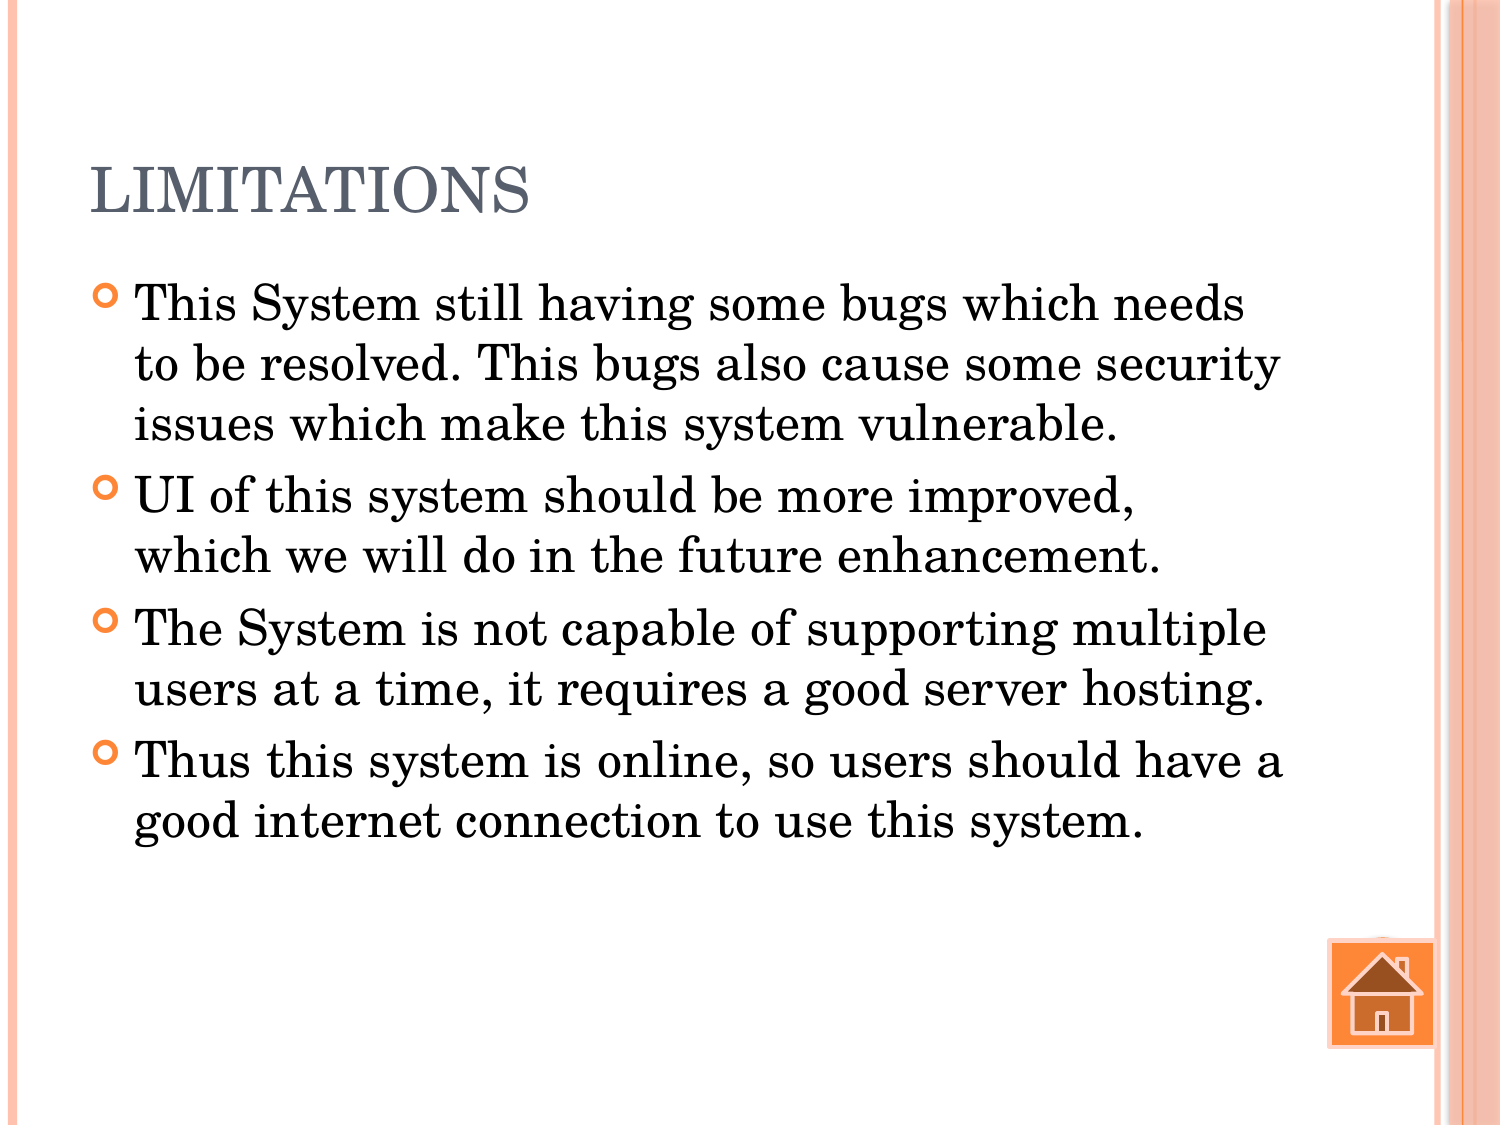

# Limitations
This System still having some bugs which needs to be resolved. This bugs also cause some security issues which make this system vulnerable.
UI of this system should be more improved, which we will do in the future enhancement.
The System is not capable of supporting multiple users at a time, it requires a good server hosting.
Thus this system is online, so users should have a good internet connection to use this system.